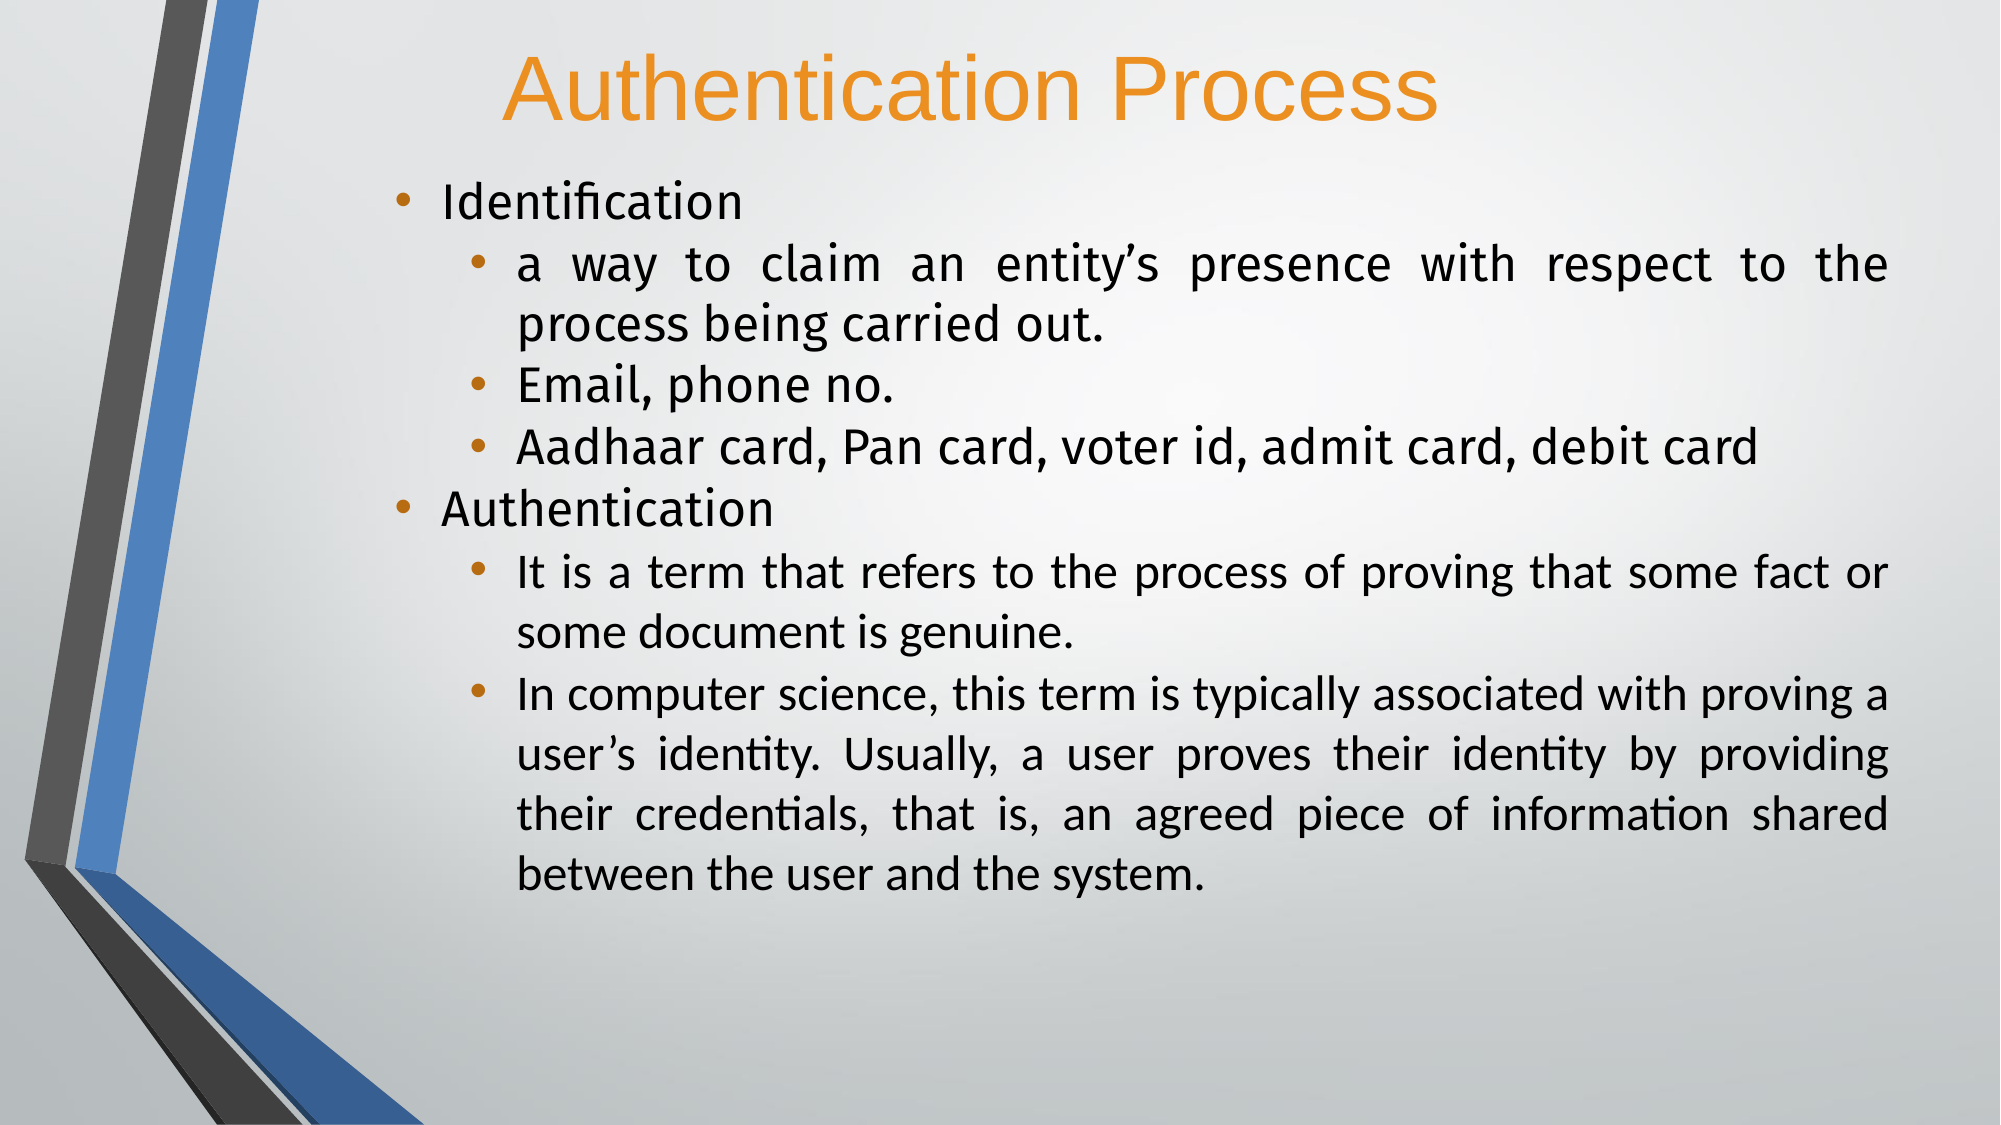

# Authentication Process
Identification
a way to claim an entity’s presence with respect to the process being carried out.
Email, phone no.
Aadhaar card, Pan card, voter id, admit card, debit card
Authentication
It is a term that refers to the process of proving that some fact or some document is genuine.
In computer science, this term is typically associated with proving a user’s identity. Usually, a user proves their identity by providing their credentials, that is, an agreed piece of information shared between the user and the system.